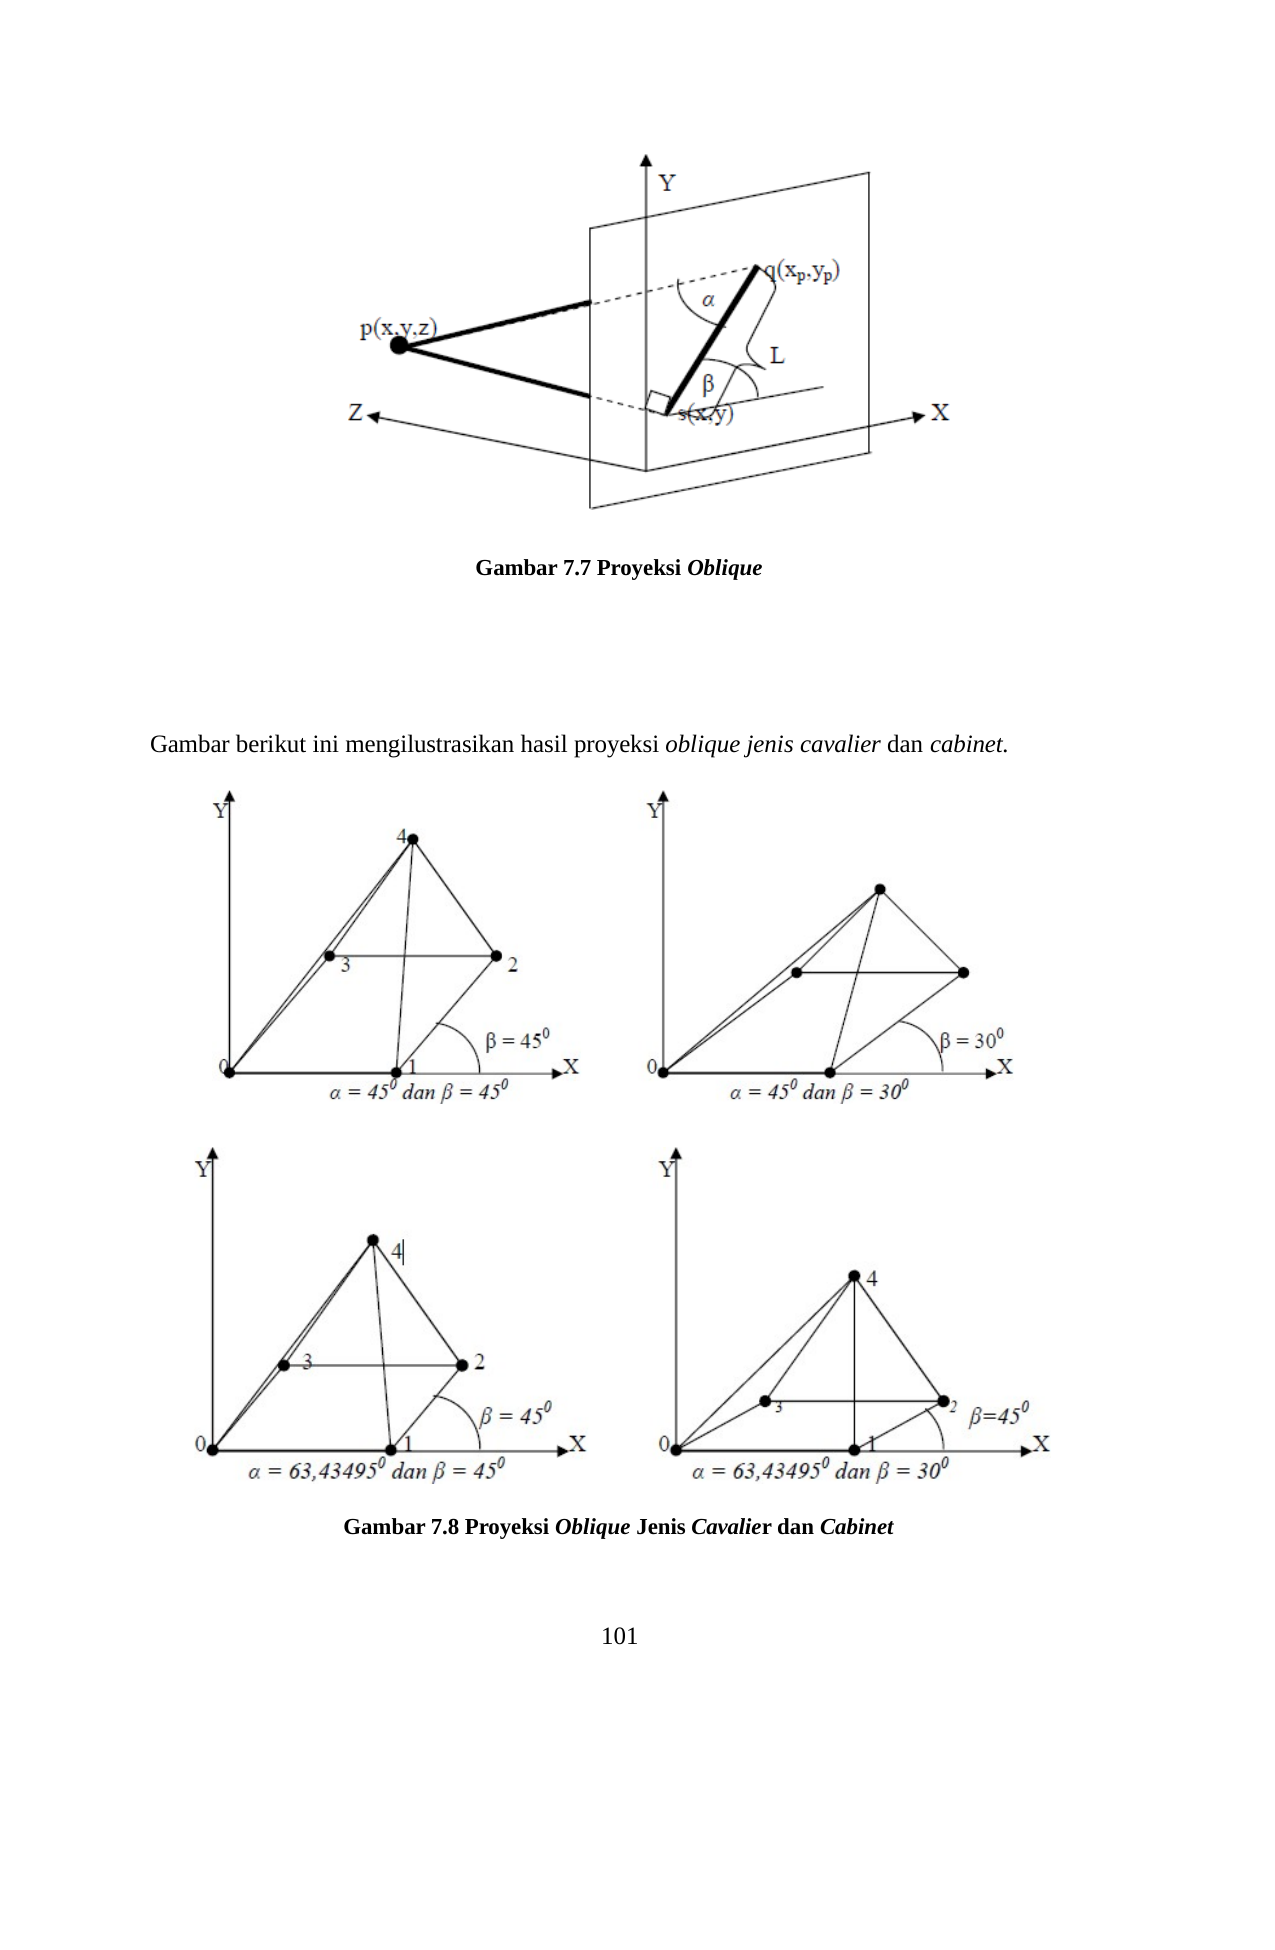

Gambar 7.7 Proyeksi Oblique
Gambar berikut ini mengilustrasikan hasil proyeksi oblique jenis cavalier dan cabinet.

Gambar 7.8 Proyeksi Oblique Jenis Cavalier dan Cabinet
101